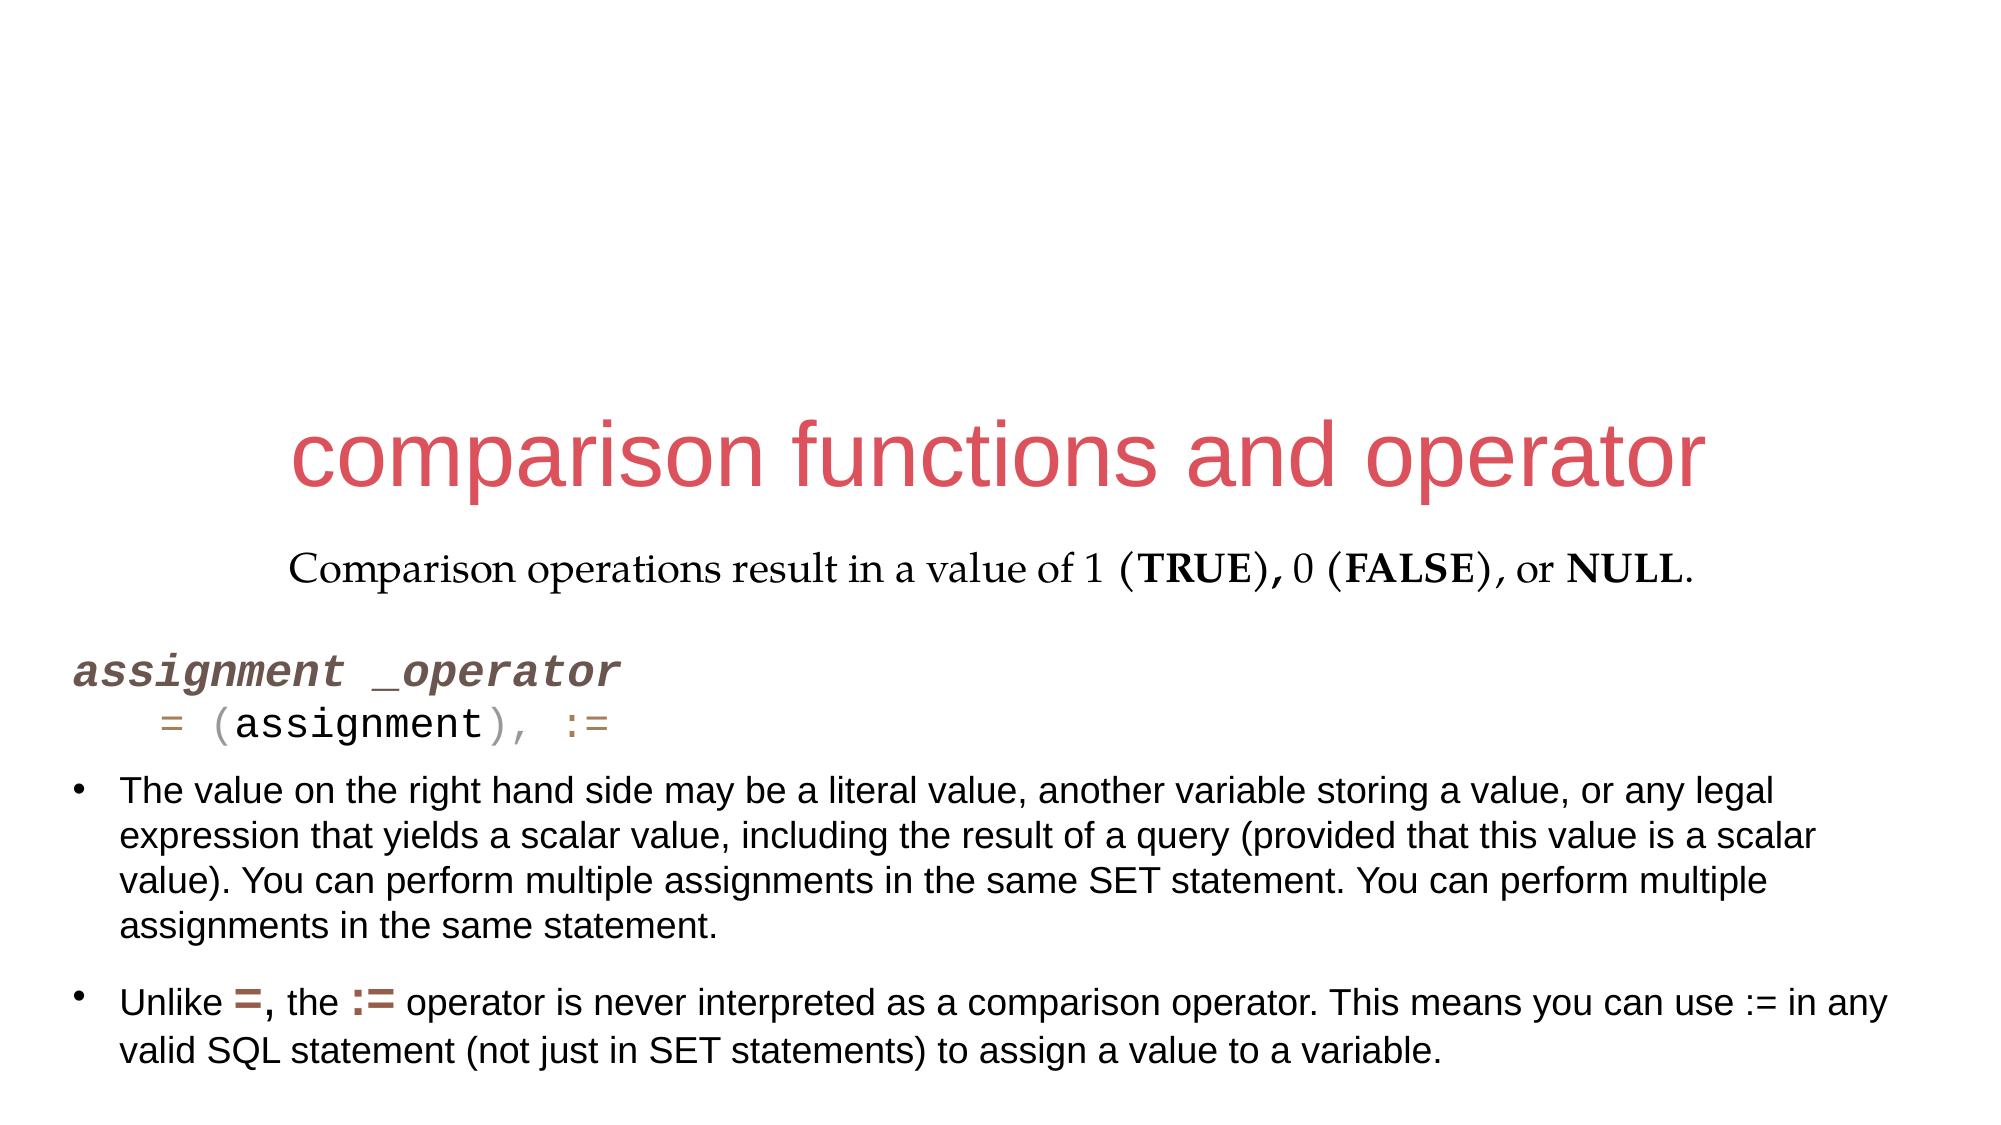

comparison functions and operator
Comparison operations result in a value of 1 (TRUE), 0 (FALSE), or NULL.
assignment _operator
= (assignment), :=

The value on the right hand side may be a literal value, another variable storing a value, or any legal expression that yields a scalar value, including the result of a query (provided that this value is a scalar value). You can perform multiple assignments in the same SET statement. You can perform multiple assignments in the same statement.

Unlike =, the := operator is never interpreted as a comparison operator. This means you can use := in any valid SQL statement (not just in SET statements) to assign a value to a variable.